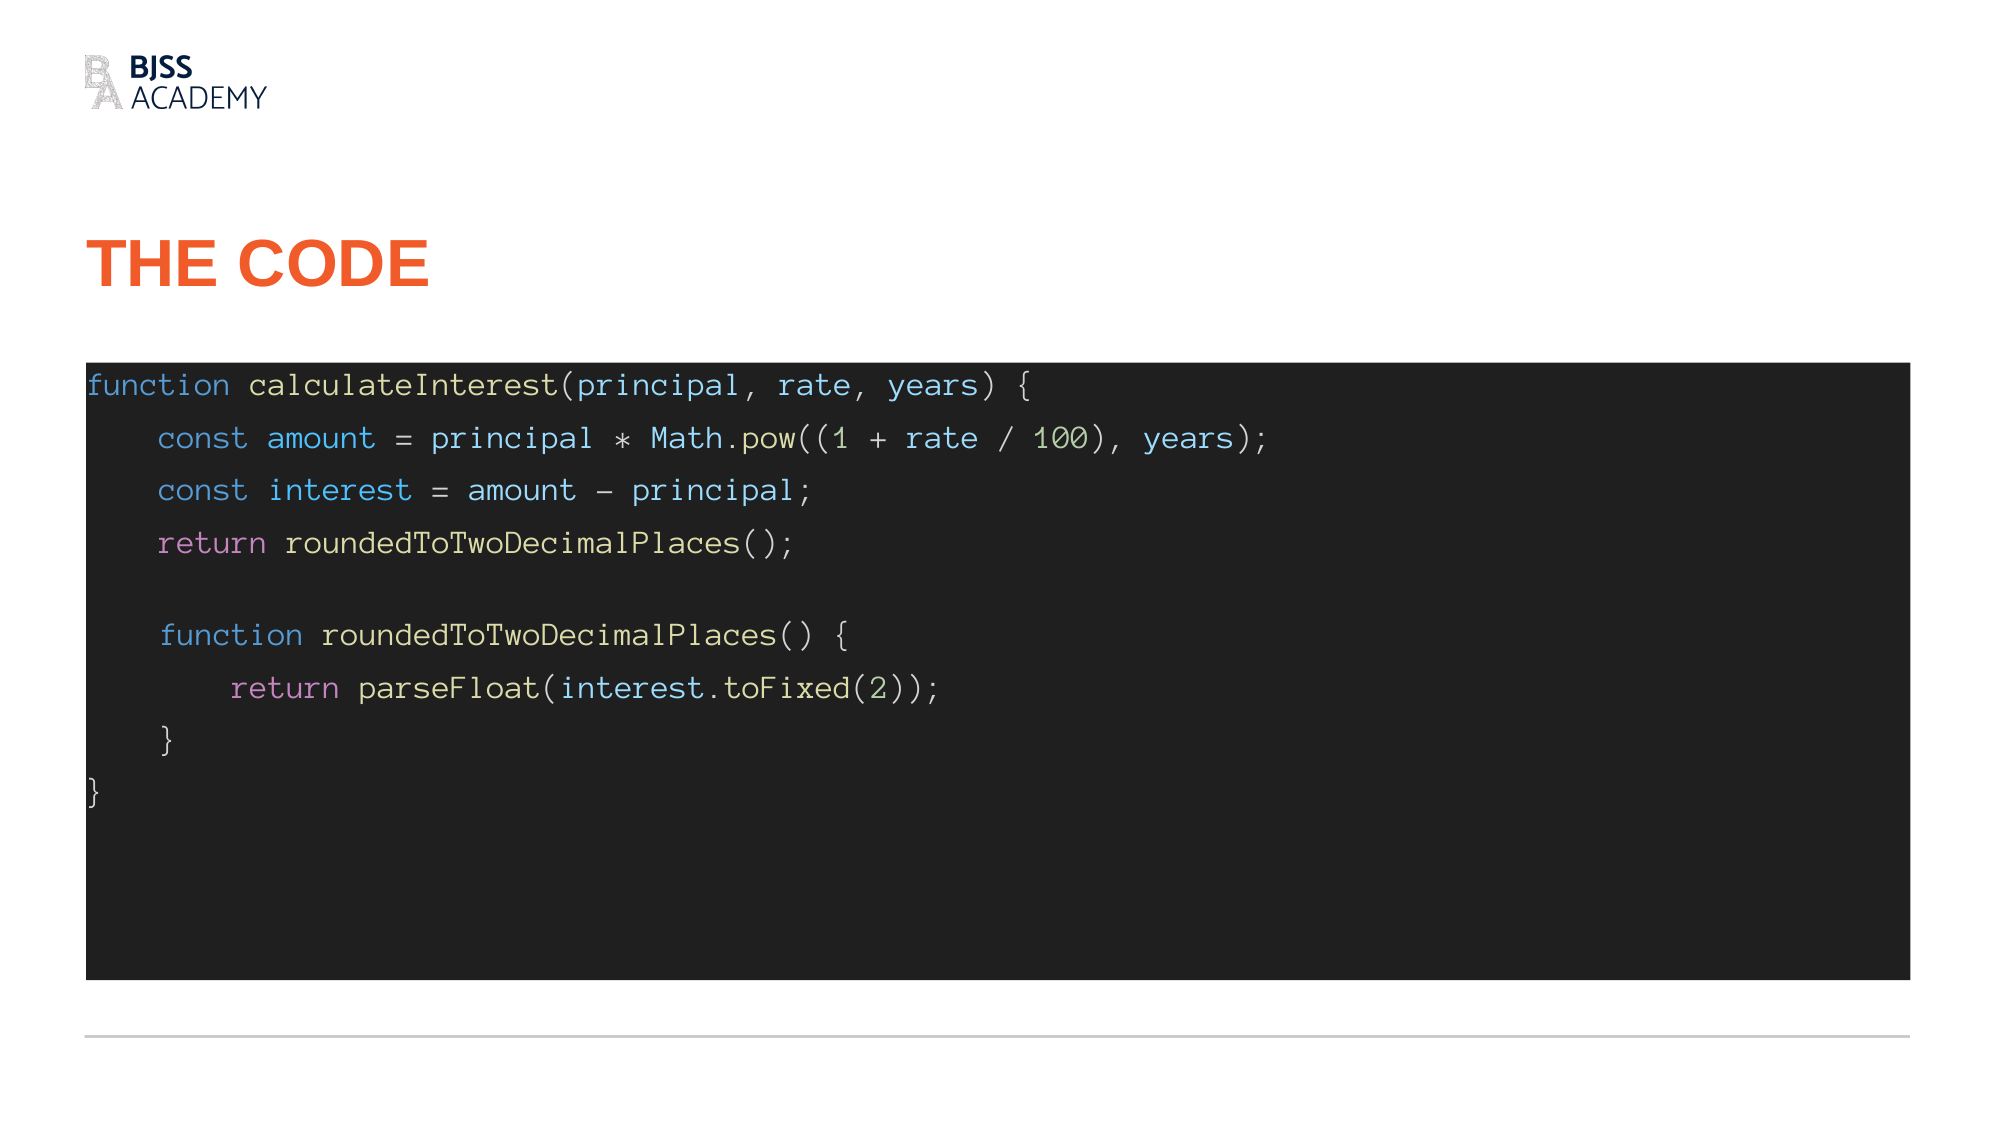

# The Code
function calculateInterest(principal, rate, years) {
    const amount = principal * Math.pow((1 + rate / 100), years);
    const interest = amount - principal;
    return roundedToTwoDecimalPlaces();
    function roundedToTwoDecimalPlaces() {
        return parseFloat(interest.toFixed(2));
    }
}